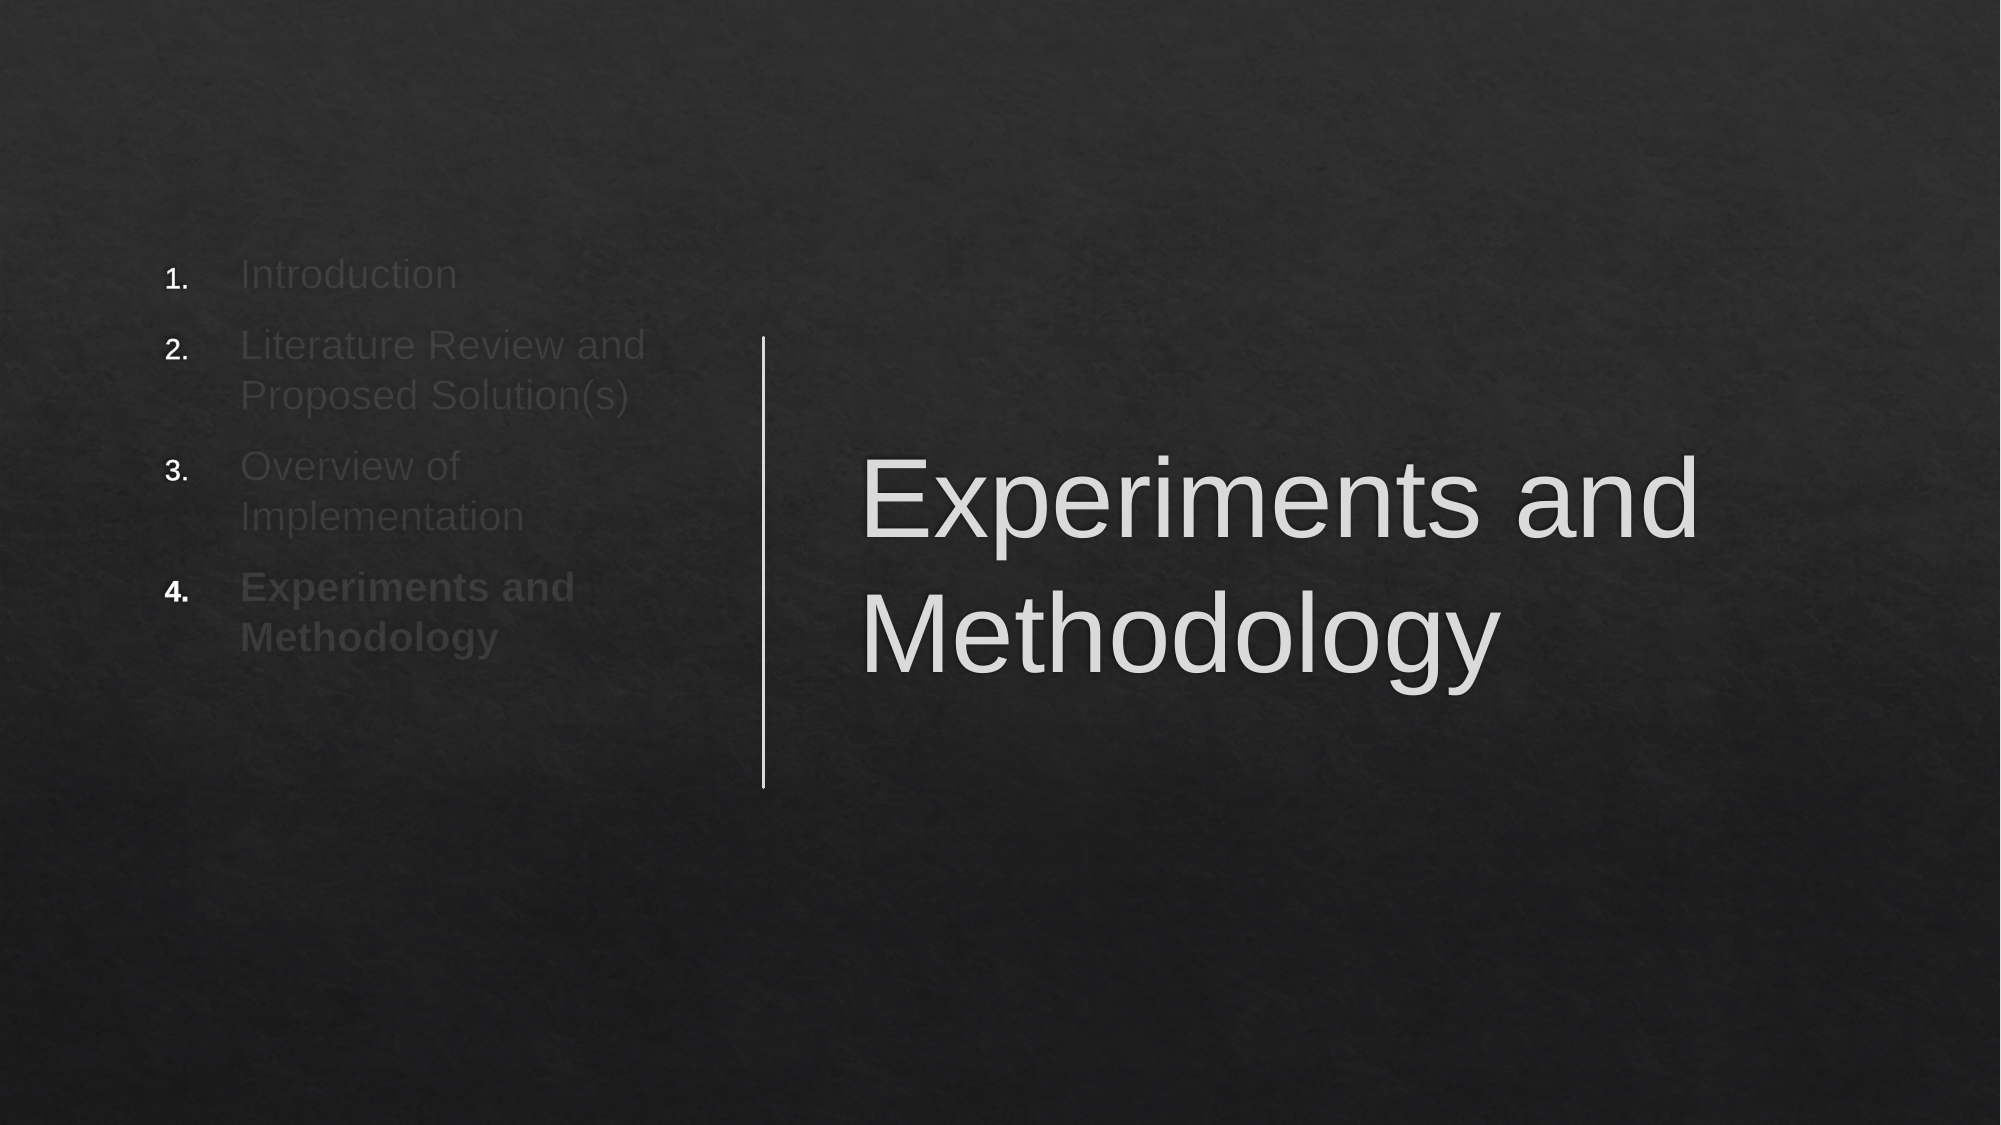

Introduction
Literature Review and Proposed Solution(s)
Overview of Implementation
Experiments and Methodology

# Experiments and Methodology